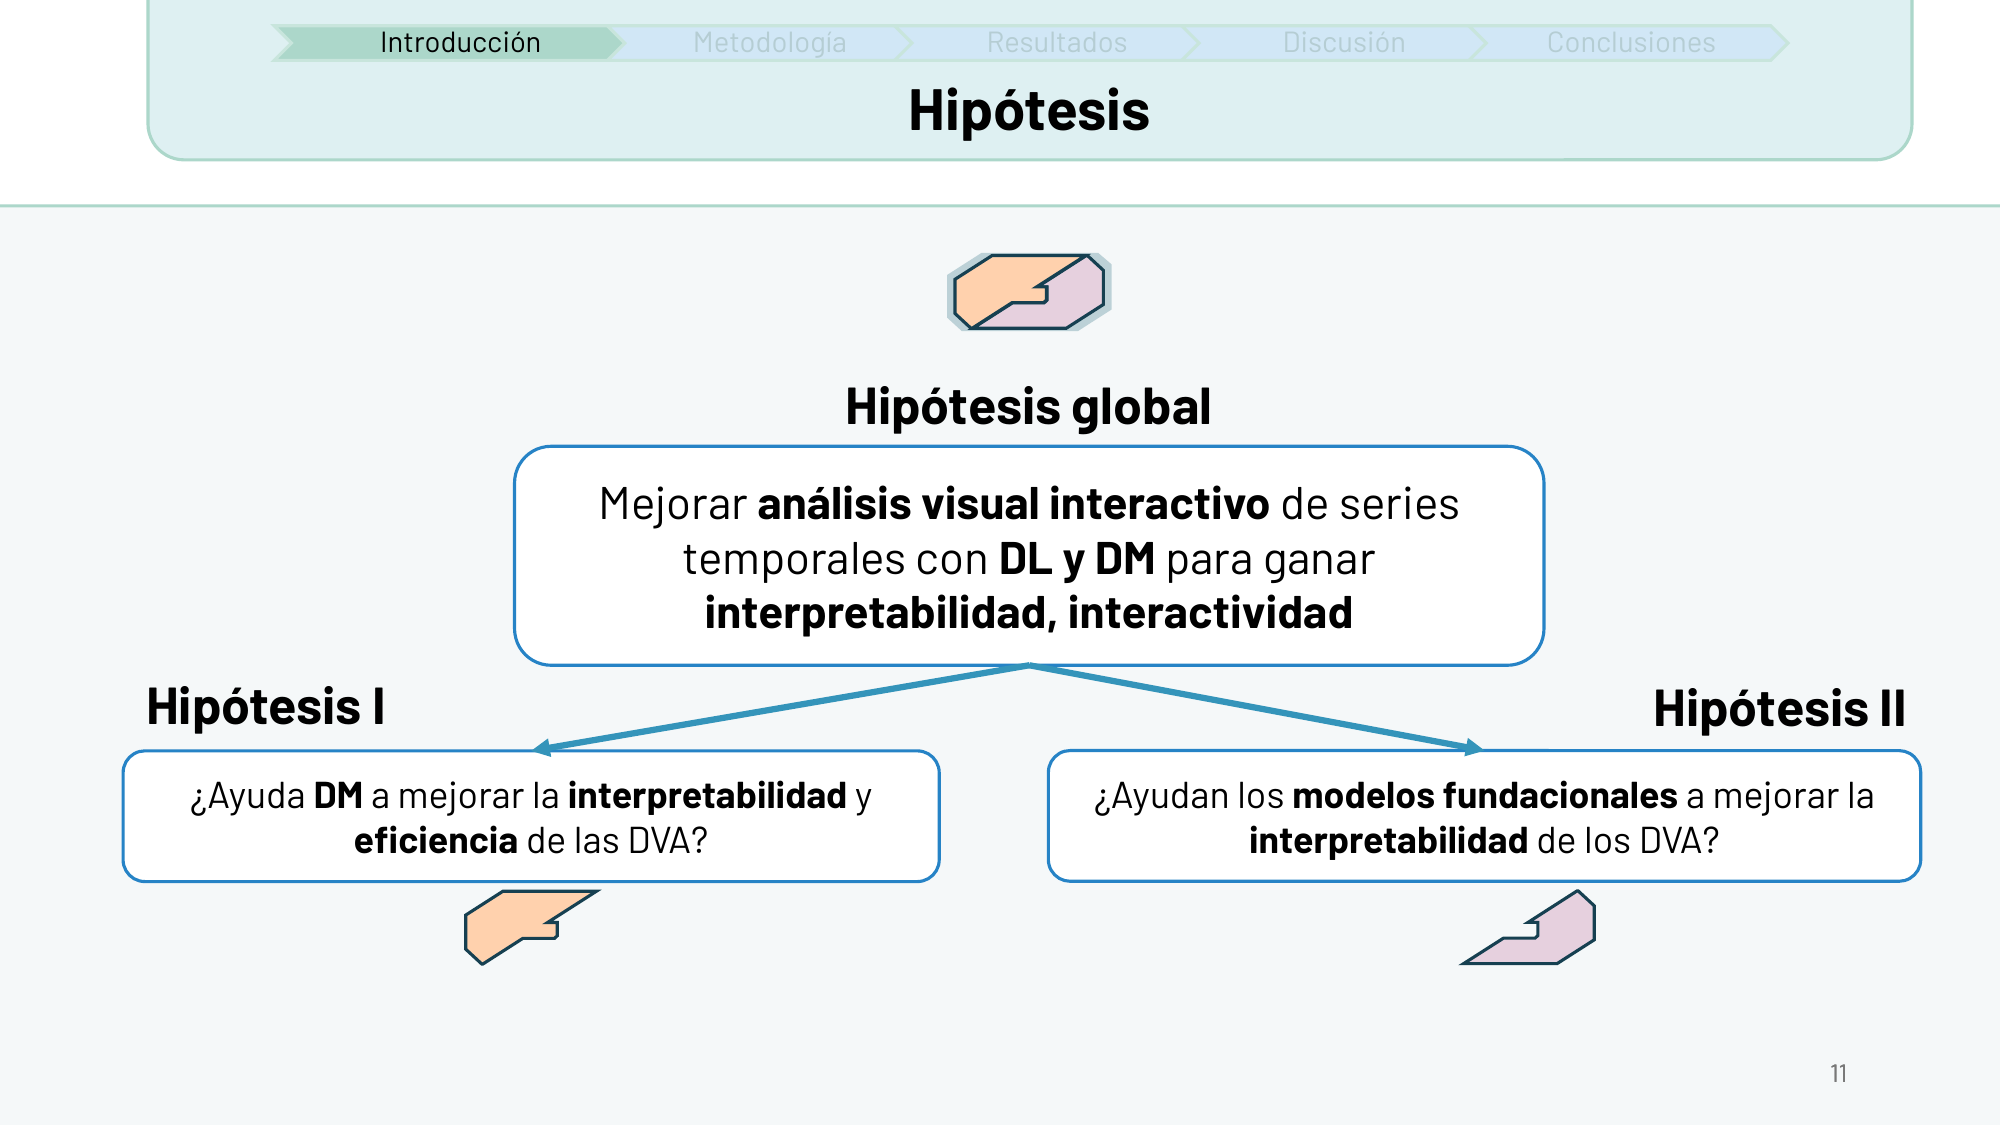

Hipótesis
Introducción
Metodología
Resultados
Discusión
Conclusiones

Hipótesis global
Mejorar análisis visual interactivo de series temporales con DL y DM para ganar interpretabilidad, interactividad
Hipótesis I
Hipótesis II
¿Ayudan los modelos fundacionales a mejorar la interpretabilidad de los DVA?
¿Ayuda DM a mejorar la interpretabilidad y eficiencia de las DVA?

11
11